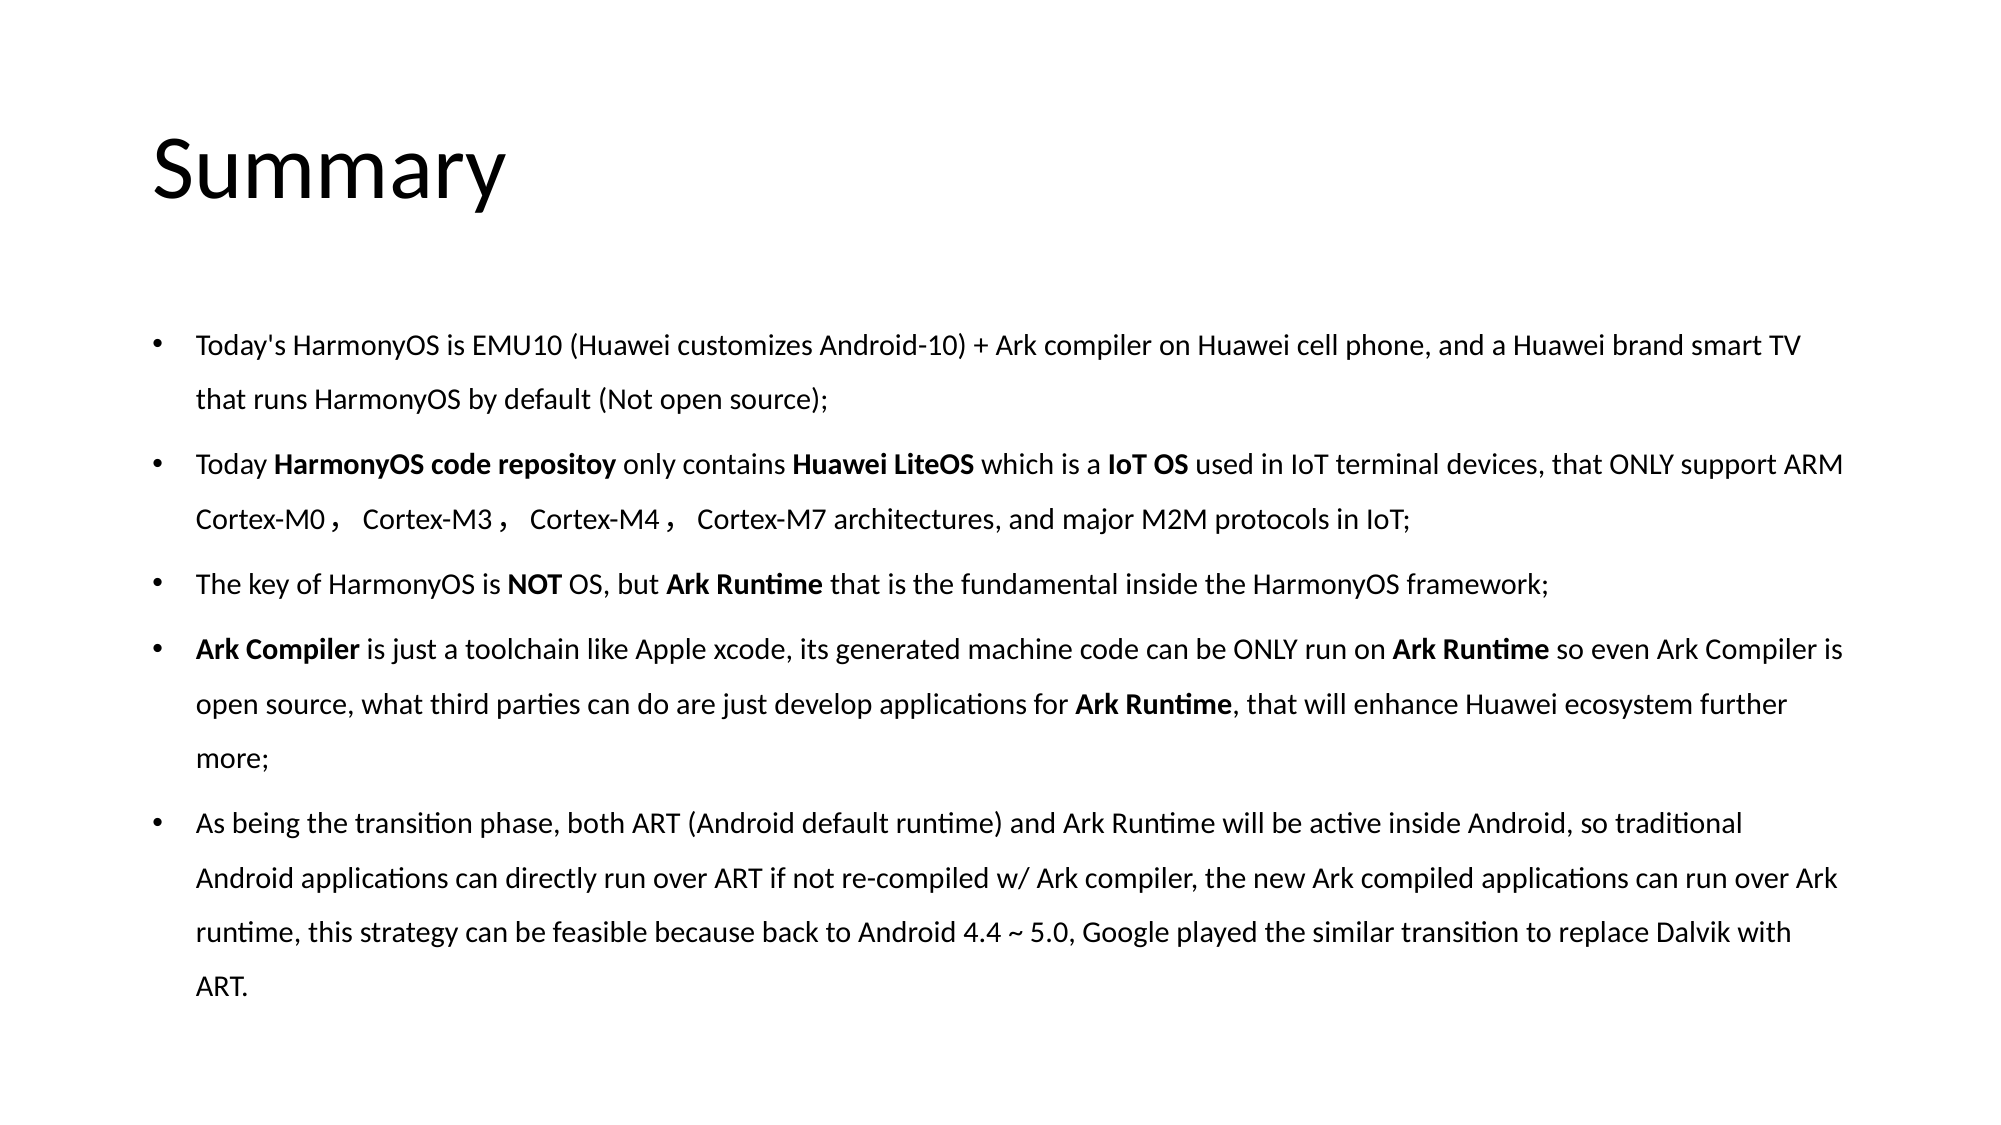

# Summary
Today's HarmonyOS is EMU10 (Huawei customizes Android-10) + Ark compiler on Huawei cell phone, and a Huawei brand smart TV that runs HarmonyOS by default (Not open source);
Today HarmonyOS code repositoy only contains Huawei LiteOS which is a IoT OS used in IoT terminal devices, that ONLY support ARM Cortex-M0，Cortex-M3，Cortex-M4，Cortex-M7 architectures, and major M2M protocols in IoT;
The key of HarmonyOS is NOT OS, but Ark Runtime that is the fundamental inside the HarmonyOS framework;
Ark Compiler is just a toolchain like Apple xcode, its generated machine code can be ONLY run on Ark Runtime so even Ark Compiler is open source, what third parties can do are just develop applications for Ark Runtime, that will enhance Huawei ecosystem further more;
As being the transition phase, both ART (Android default runtime) and Ark Runtime will be active inside Android, so traditional Android applications can directly run over ART if not re-compiled w/ Ark compiler, the new Ark compiled applications can run over Ark runtime, this strategy can be feasible because back to Android 4.4 ~ 5.0, Google played the similar transition to replace Dalvik with ART.